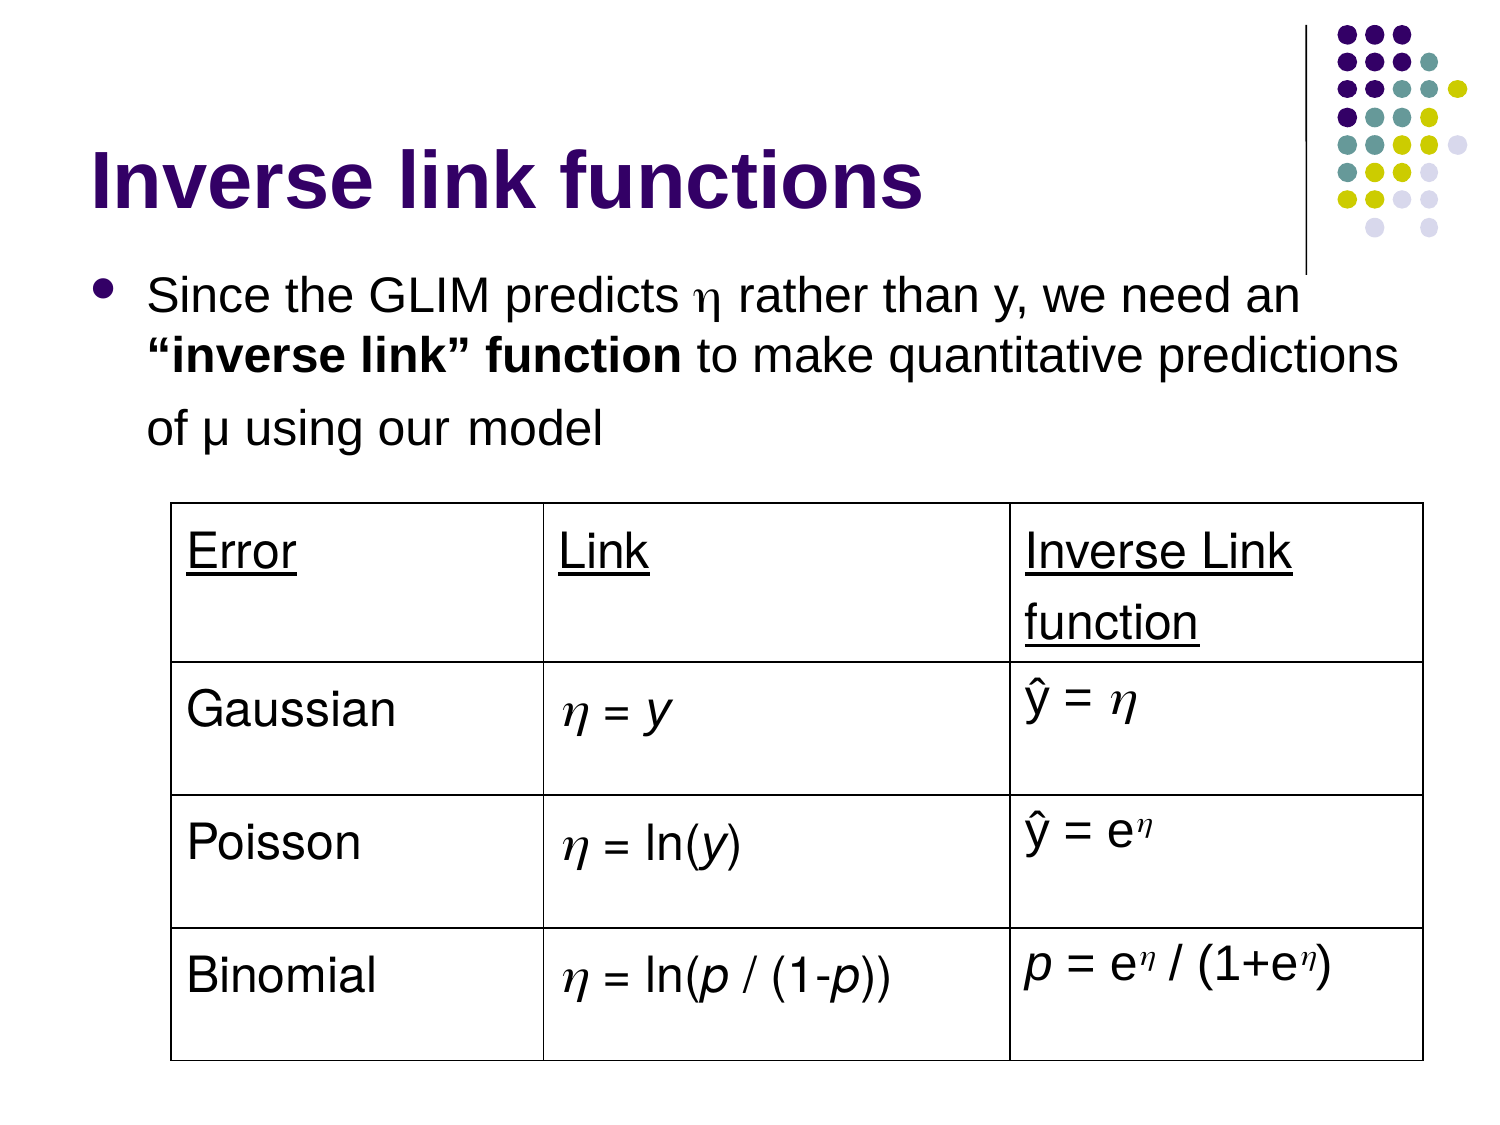

# Inverse link functions
Since the GLIM predicts η rather than y, we need an “inverse link” function to make quantitative predictions of μ using our model
| Error | Link | Inverse Link function |
| --- | --- | --- |
| Gaussian | η = y | ŷ = η |
| Poisson | η = ln(y) | ŷ = eη |
| Binomial | η = ln(p / (1-p)) | p = eη / (1+eη) |